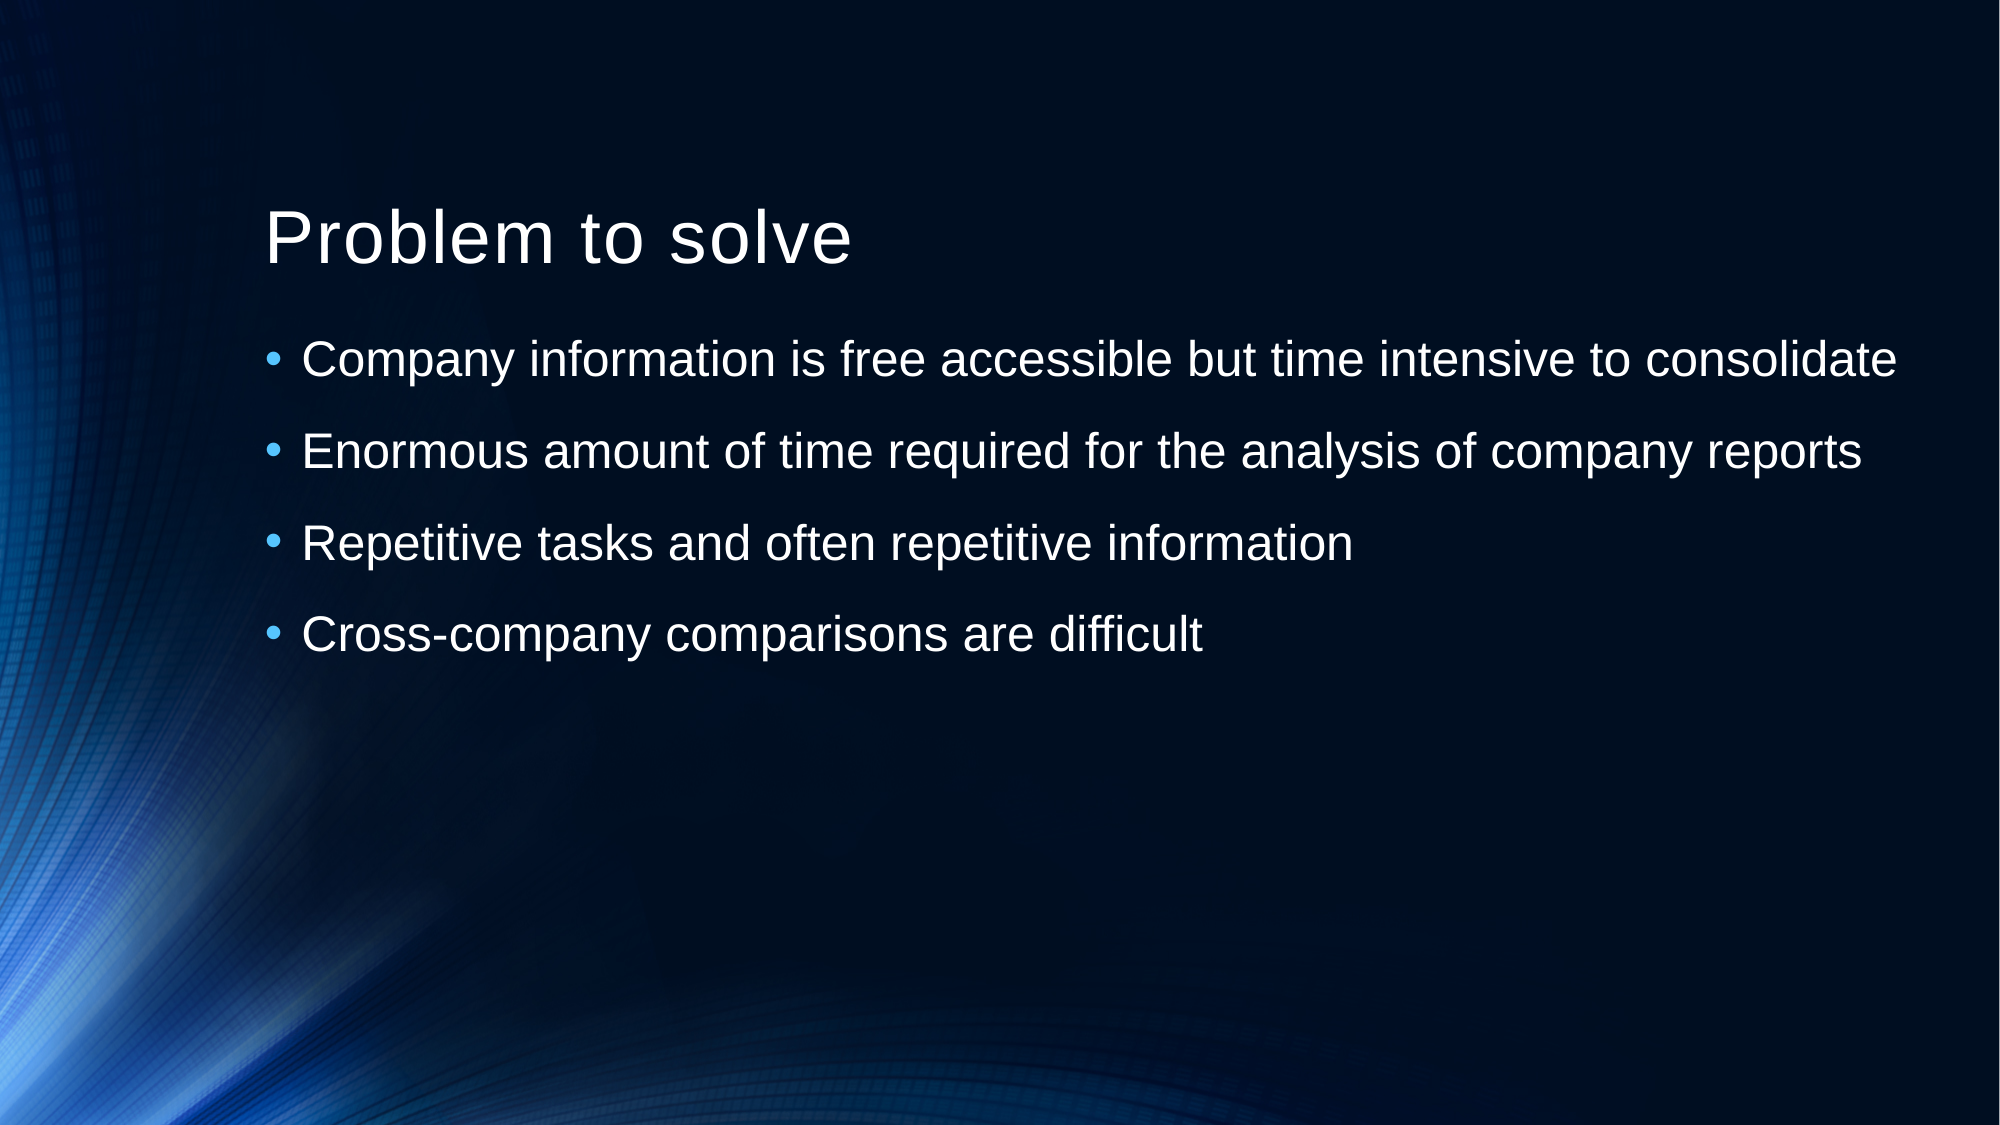

# Problem to solve
Company information is free accessible but time intensive to consolidate
Enormous amount of time required for the analysis of company reports
Repetitive tasks and often repetitive information
Cross-company comparisons are difficult